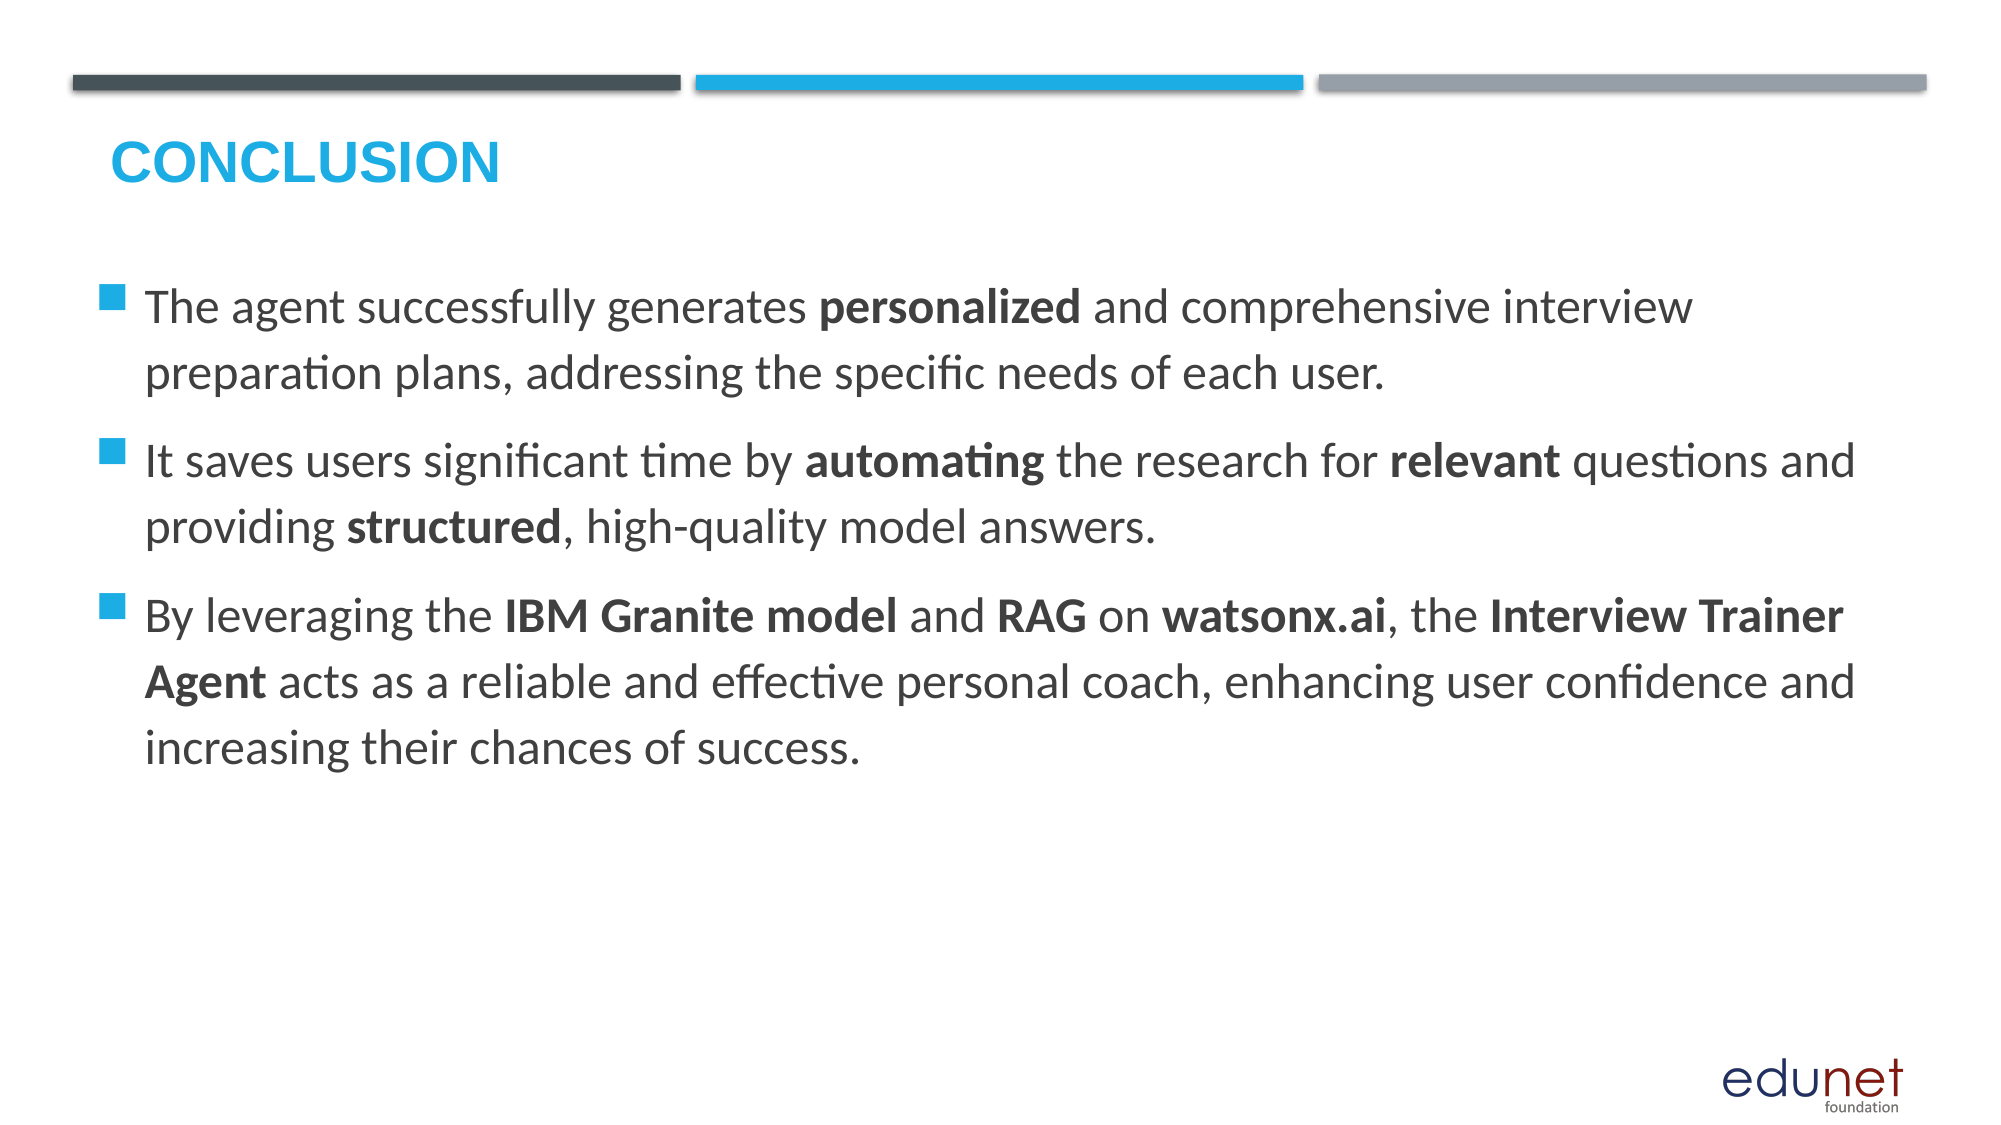

# Conclusion
The agent successfully generates personalized and comprehensive interview preparation plans, addressing the specific needs of each user.
It saves users significant time by automating the research for relevant questions and providing structured, high-quality model answers.
By leveraging the IBM Granite model and RAG on watsonx.ai, the Interview Trainer Agent acts as a reliable and effective personal coach, enhancing user confidence and increasing their chances of success.